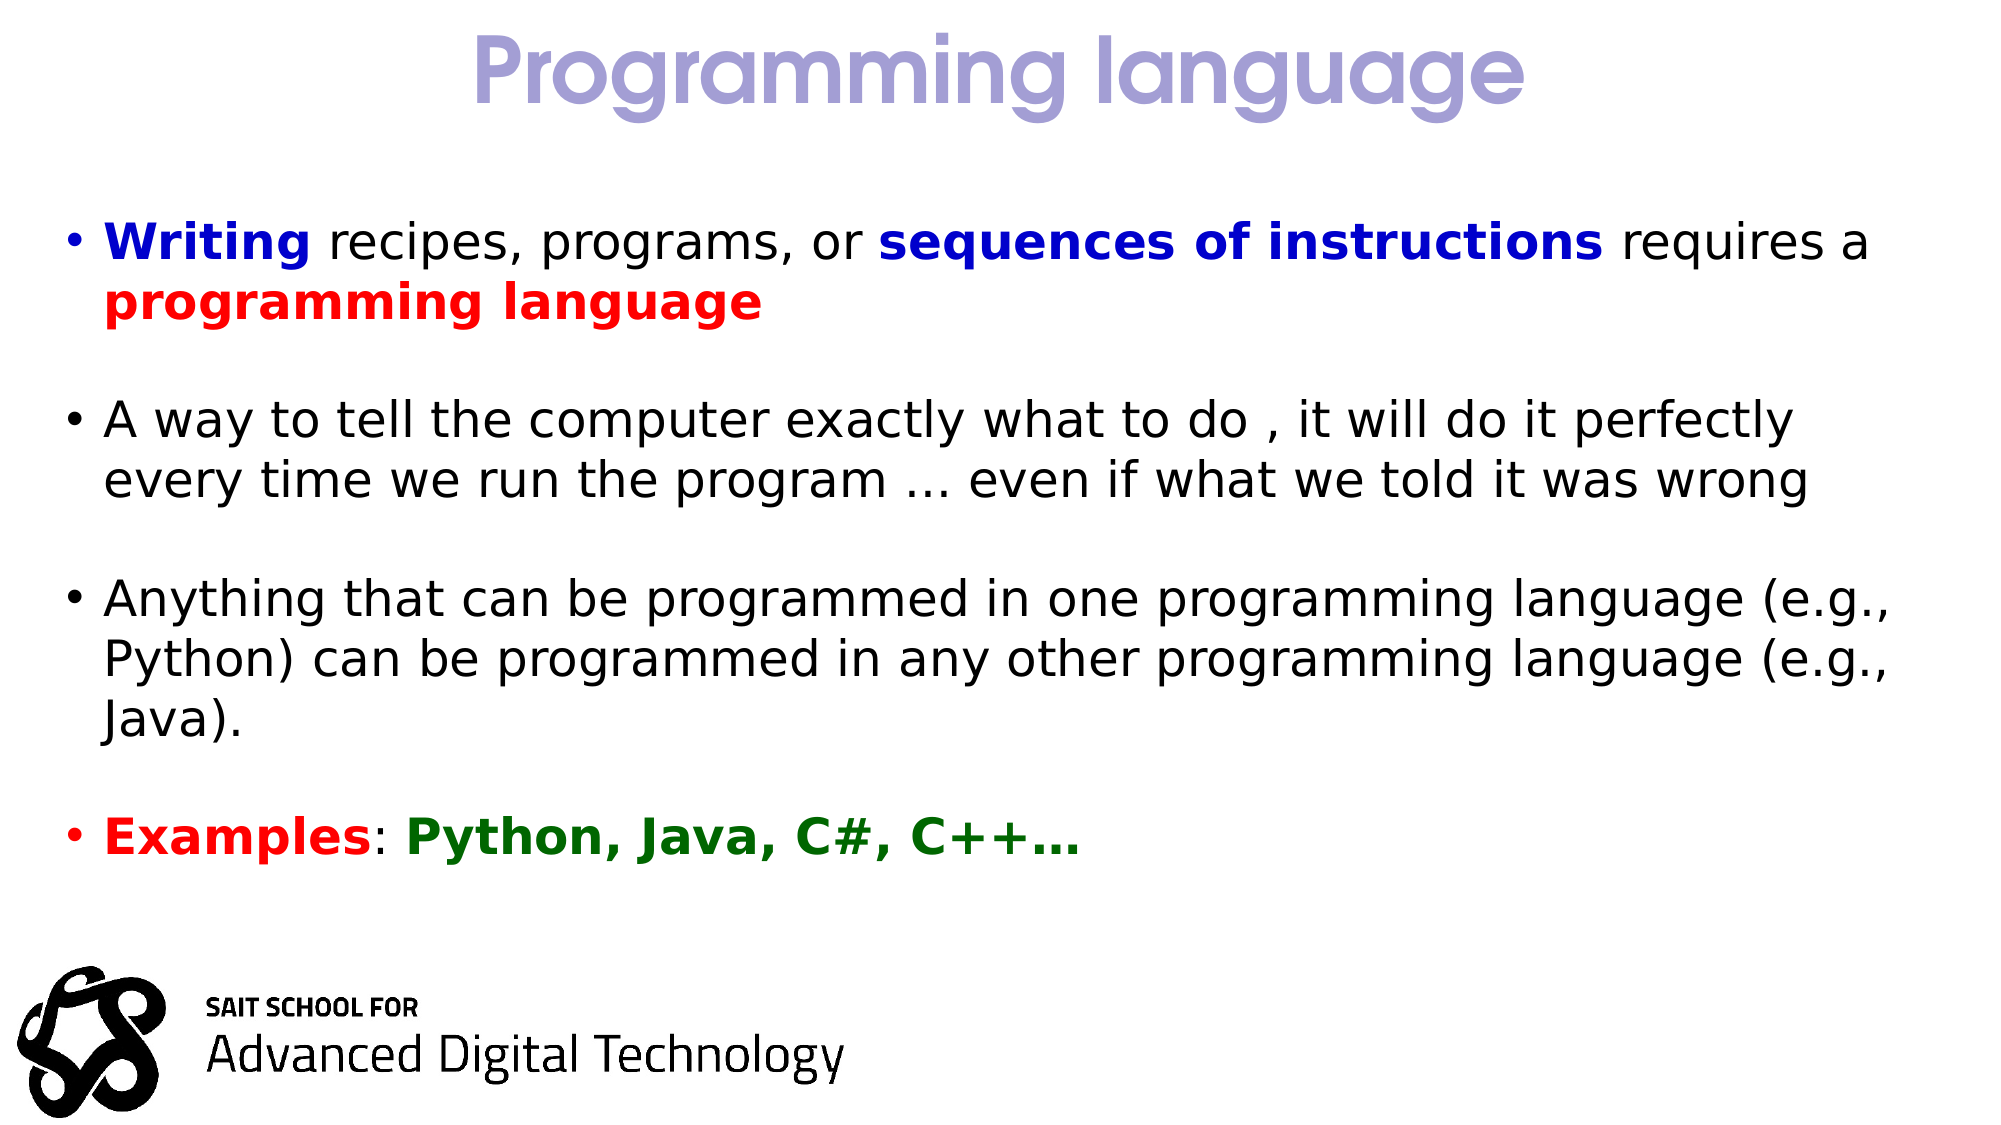

# Programming language
Writing recipes, programs, or sequences of instructions requires a programming language
A way to tell the computer exactly what to do , it will do it perfectly every time we run the program ... even if what we told it was wrong
Anything that can be programmed in one programming language (e.g., Python) can be programmed in any other programming language (e.g., Java).
Examples: Python, Java, C#, C++…